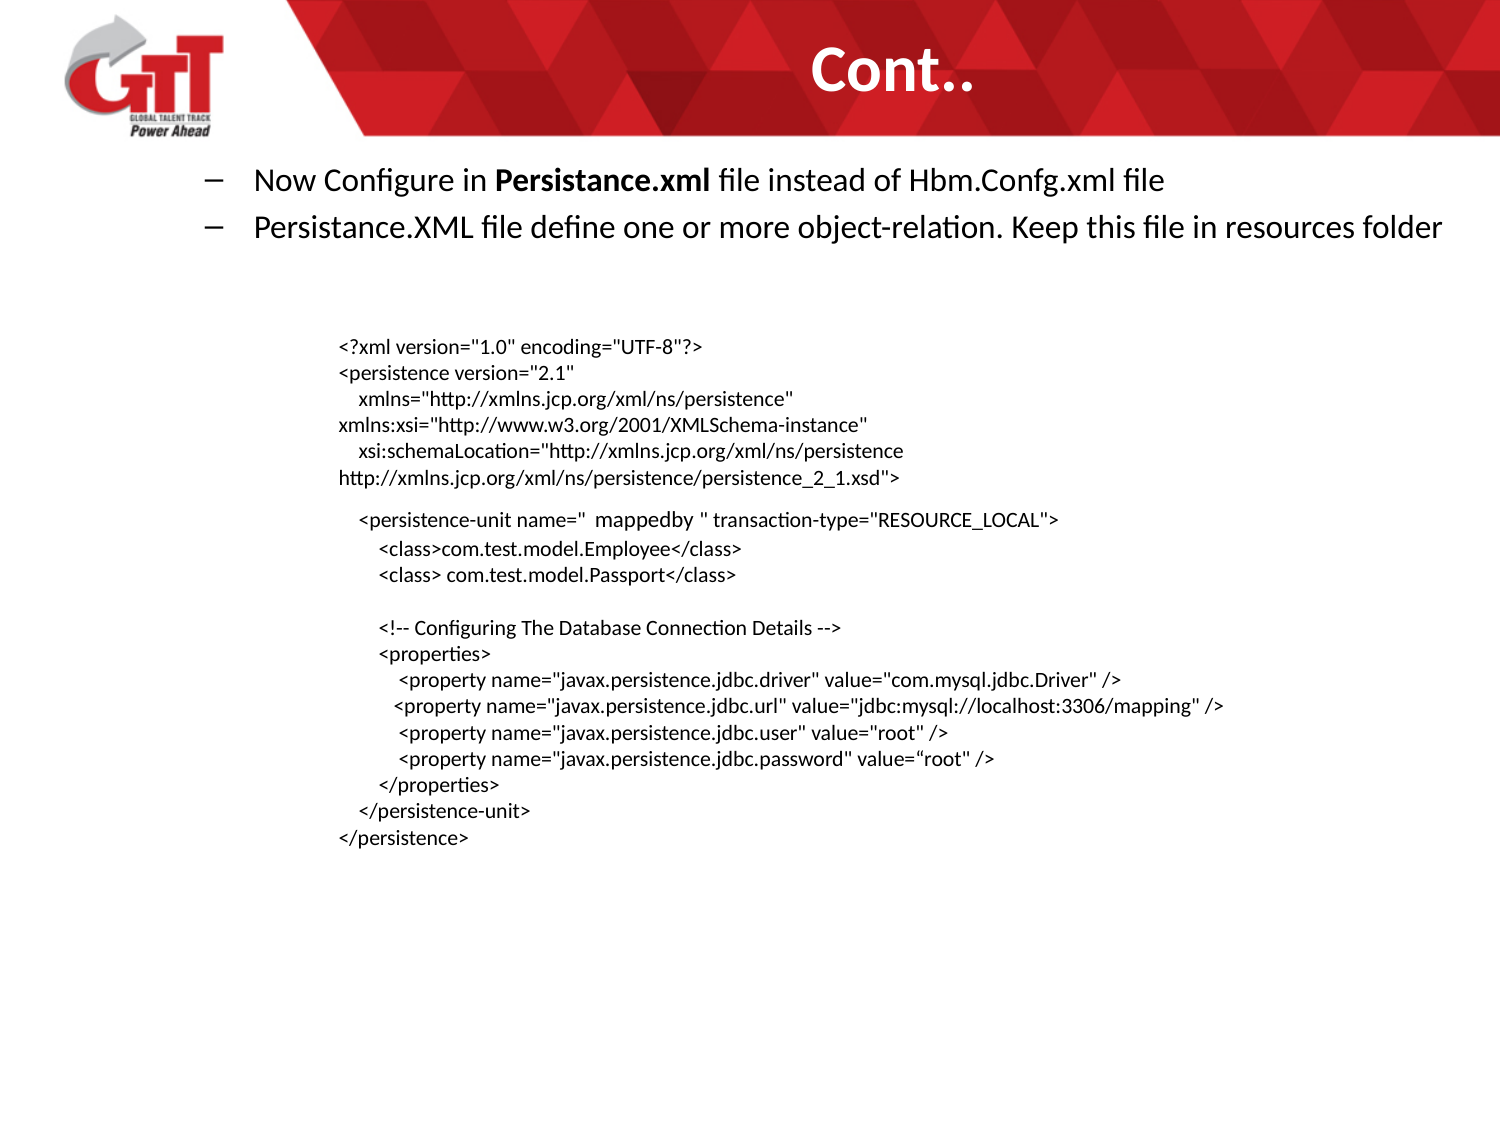

# Cont..
Now Configure in Persistance.xml file instead of Hbm.Confg.xml file
Persistance.XML file define one or more object-relation. Keep this file in resources folder
<?xml version="1.0" encoding="UTF-8"?>
<persistence version="2.1"
    xmlns="http://xmlns.jcp.org/xml/ns/persistence" xmlns:xsi="http://www.w3.org/2001/XMLSchema-instance"
    xsi:schemaLocation="http://xmlns.jcp.org/xml/ns/persistence http://xmlns.jcp.org/xml/ns/persistence/persistence_2_1.xsd">
    <persistence-unit name=" mappedby " transaction-type="RESOURCE_LOCAL">
        <class>com.test.model.Employee</class>
        <class> com.test.model.Passport</class>

        <!-- Configuring The Database Connection Details -->
        <properties>
            <property name="javax.persistence.jdbc.driver" value="com.mysql.jdbc.Driver" />
           <property name="javax.persistence.jdbc.url" value="jdbc:mysql://localhost:3306/mapping" />
            <property name="javax.persistence.jdbc.user" value="root" />
            <property name="javax.persistence.jdbc.password" value=“root" />
        </properties>
    </persistence-unit>
</persistence>